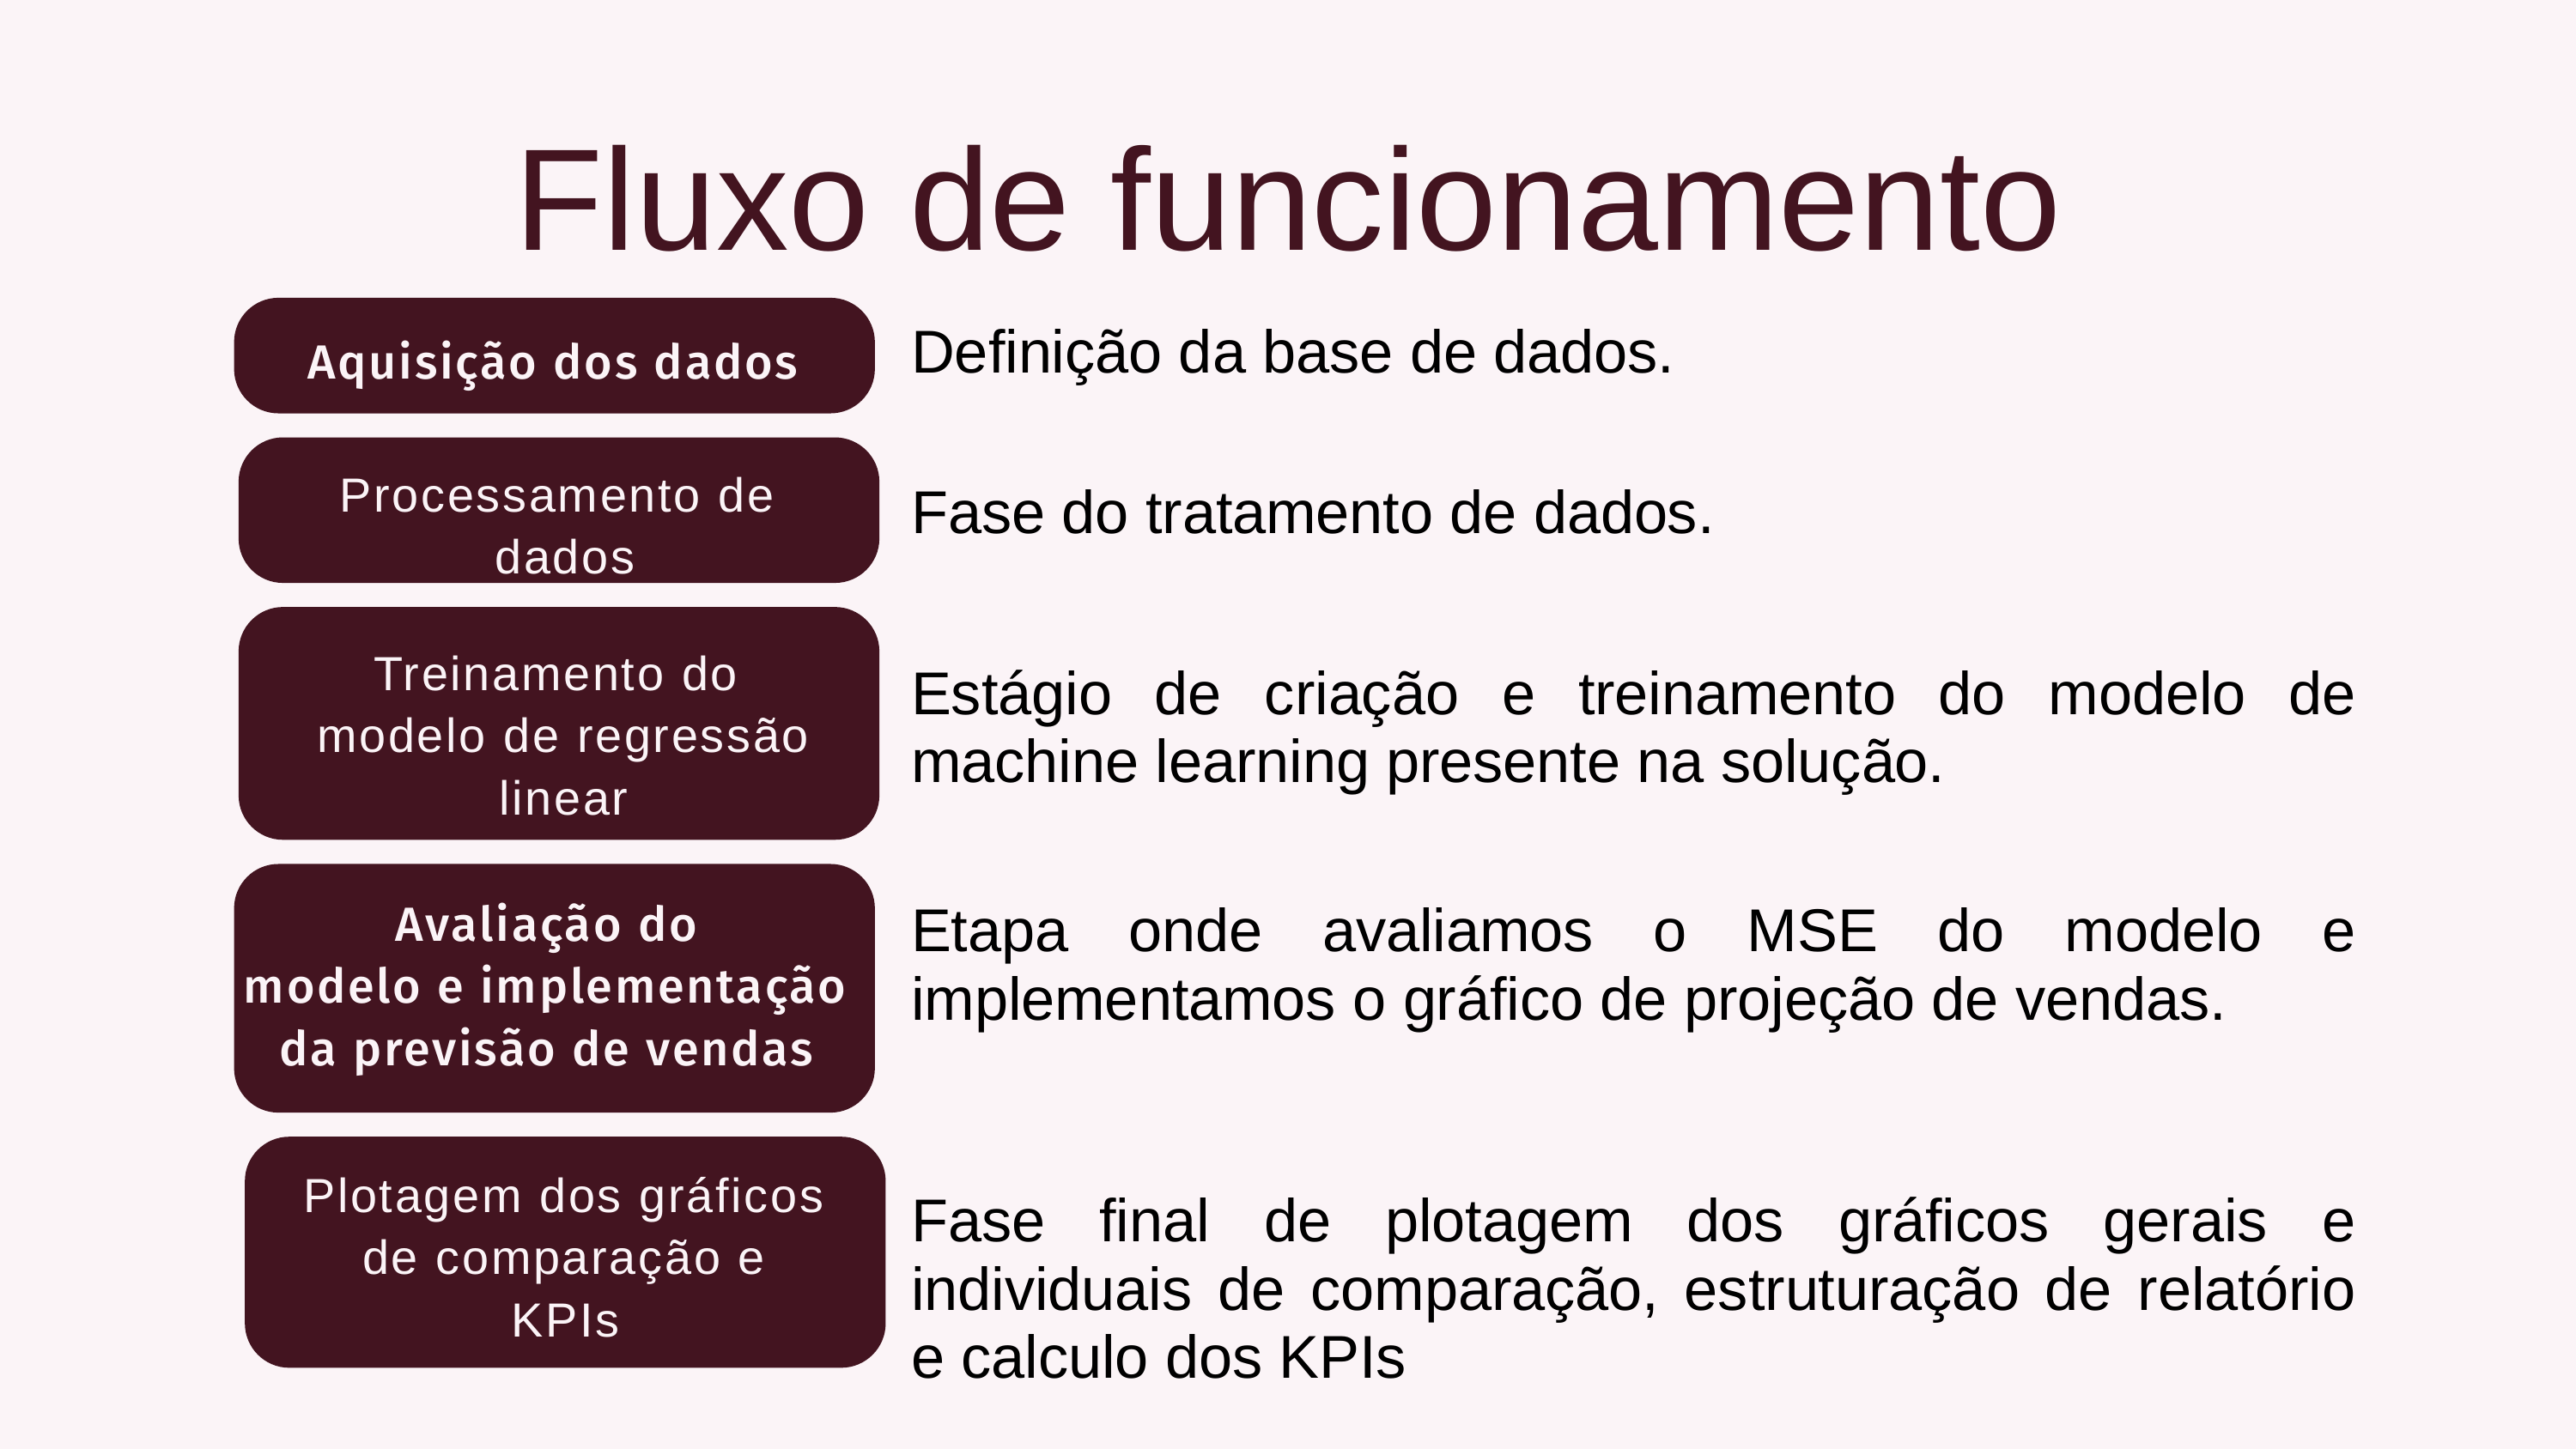

Fluxo de funcionamento
Definição da base de dados.

Aquisição dos dados

Fase do tratamento de dados.
Processamento de
dados

Treinamento do
modelo de regressão
linear
Estágio de criação e treinamento do modelo de machine learning presente na solução.

Avaliação do
modelo e implementação da previsão de vendas
Etapa onde avaliamos o MSE do modelo e implementamos o gráfico de projeção de vendas.

Plotagem dos gráficos de comparação e KPIs
Fase final de plotagem dos gráficos gerais e individuais de comparação, estruturação de relatório e calculo dos KPIs